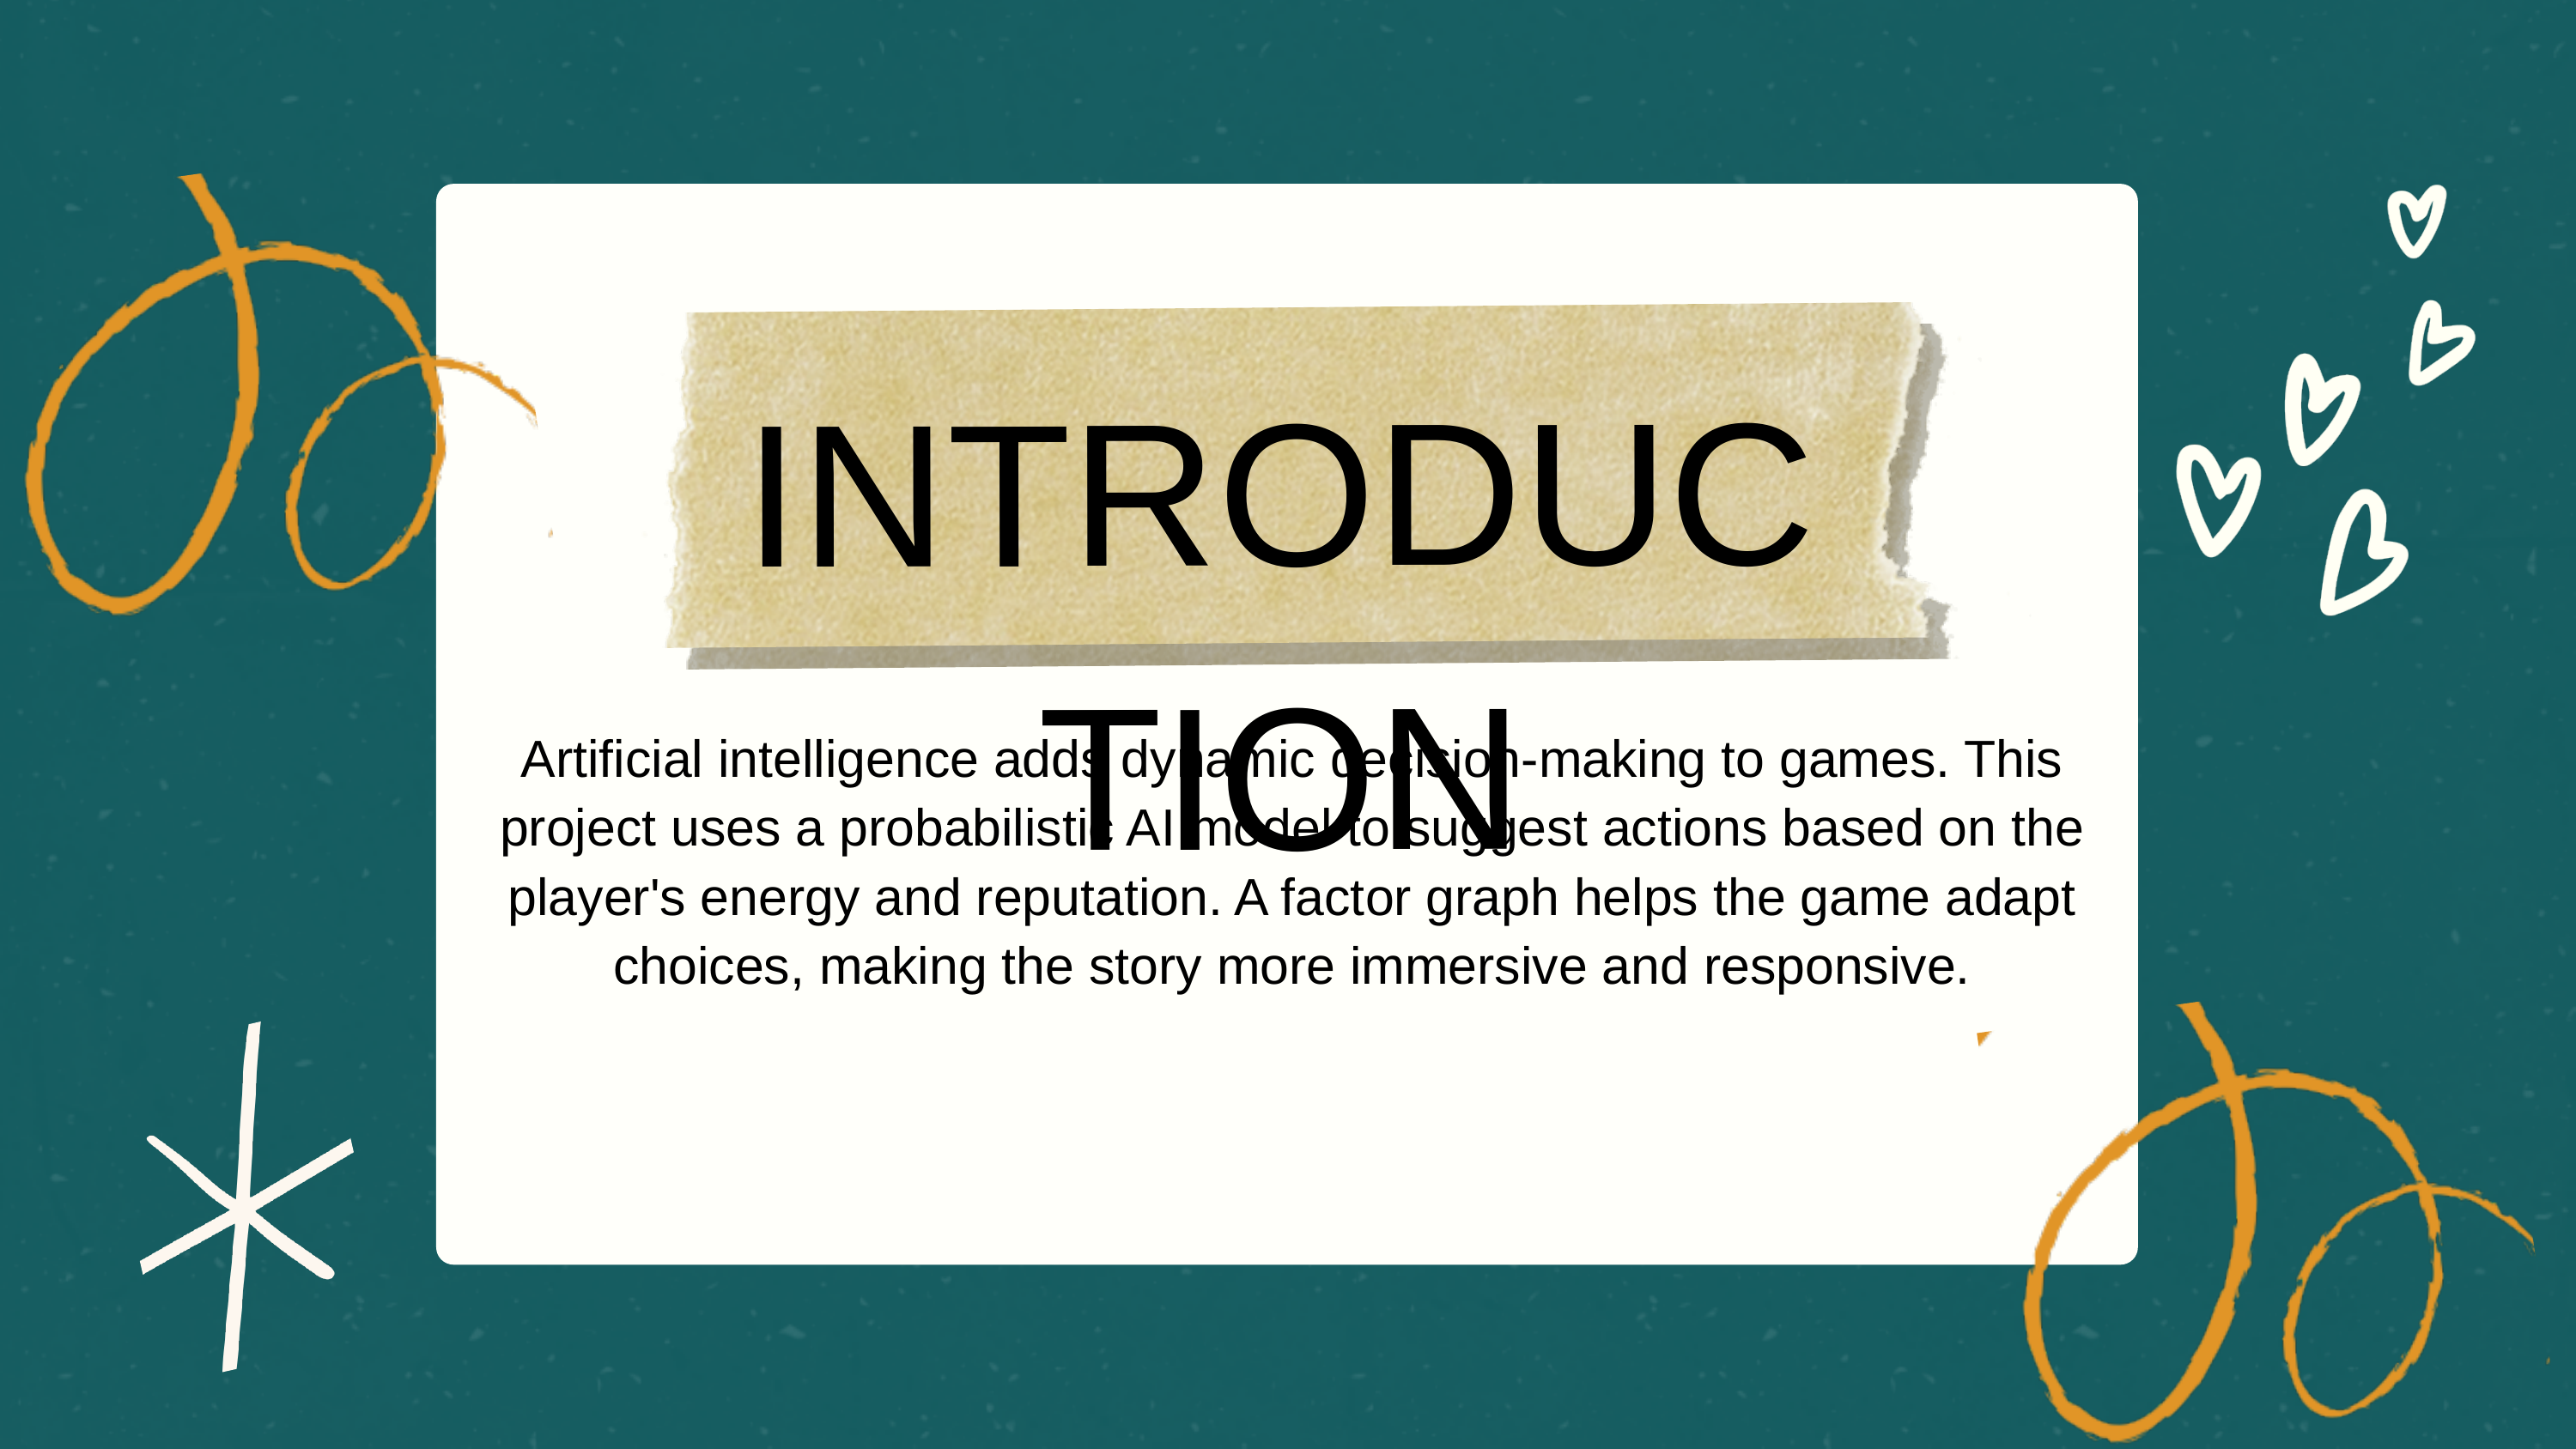

INTRODUCTION
Artificial intelligence adds dynamic decision-making to games. This project uses a probabilistic AI model to suggest actions based on the player's energy and reputation. A factor graph helps the game adapt choices, making the story more immersive and responsive.